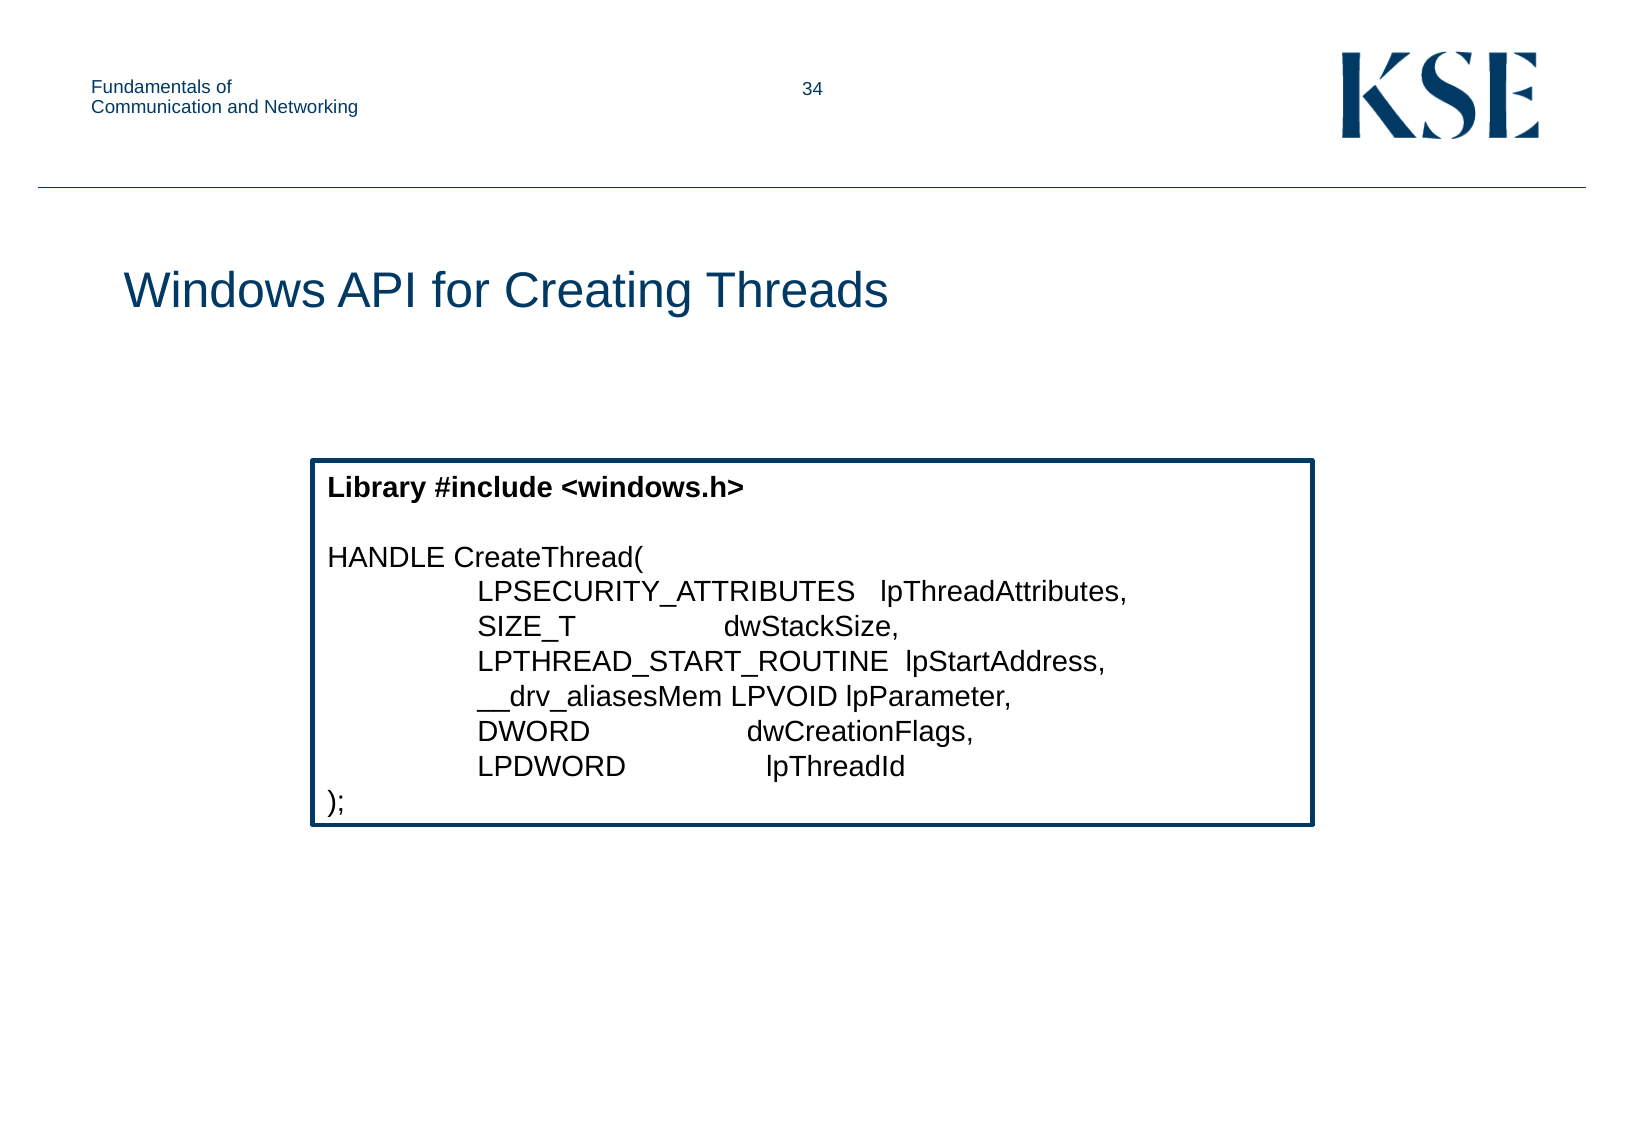

Fundamentals of Communication and Networking
Windows API for Creating Threads
Library #include <windows.h>

HANDLE CreateThread(
	LPSECURITY_ATTRIBUTES   lpThreadAttributes,
	SIZE_T                  dwStackSize,
	LPTHREAD_START_ROUTINE  lpStartAddress,
 	__drv_aliasesMem LPVOID lpParameter,
	DWORD                   dwCreationFlags,
 	LPDWORD                 lpThreadId
);